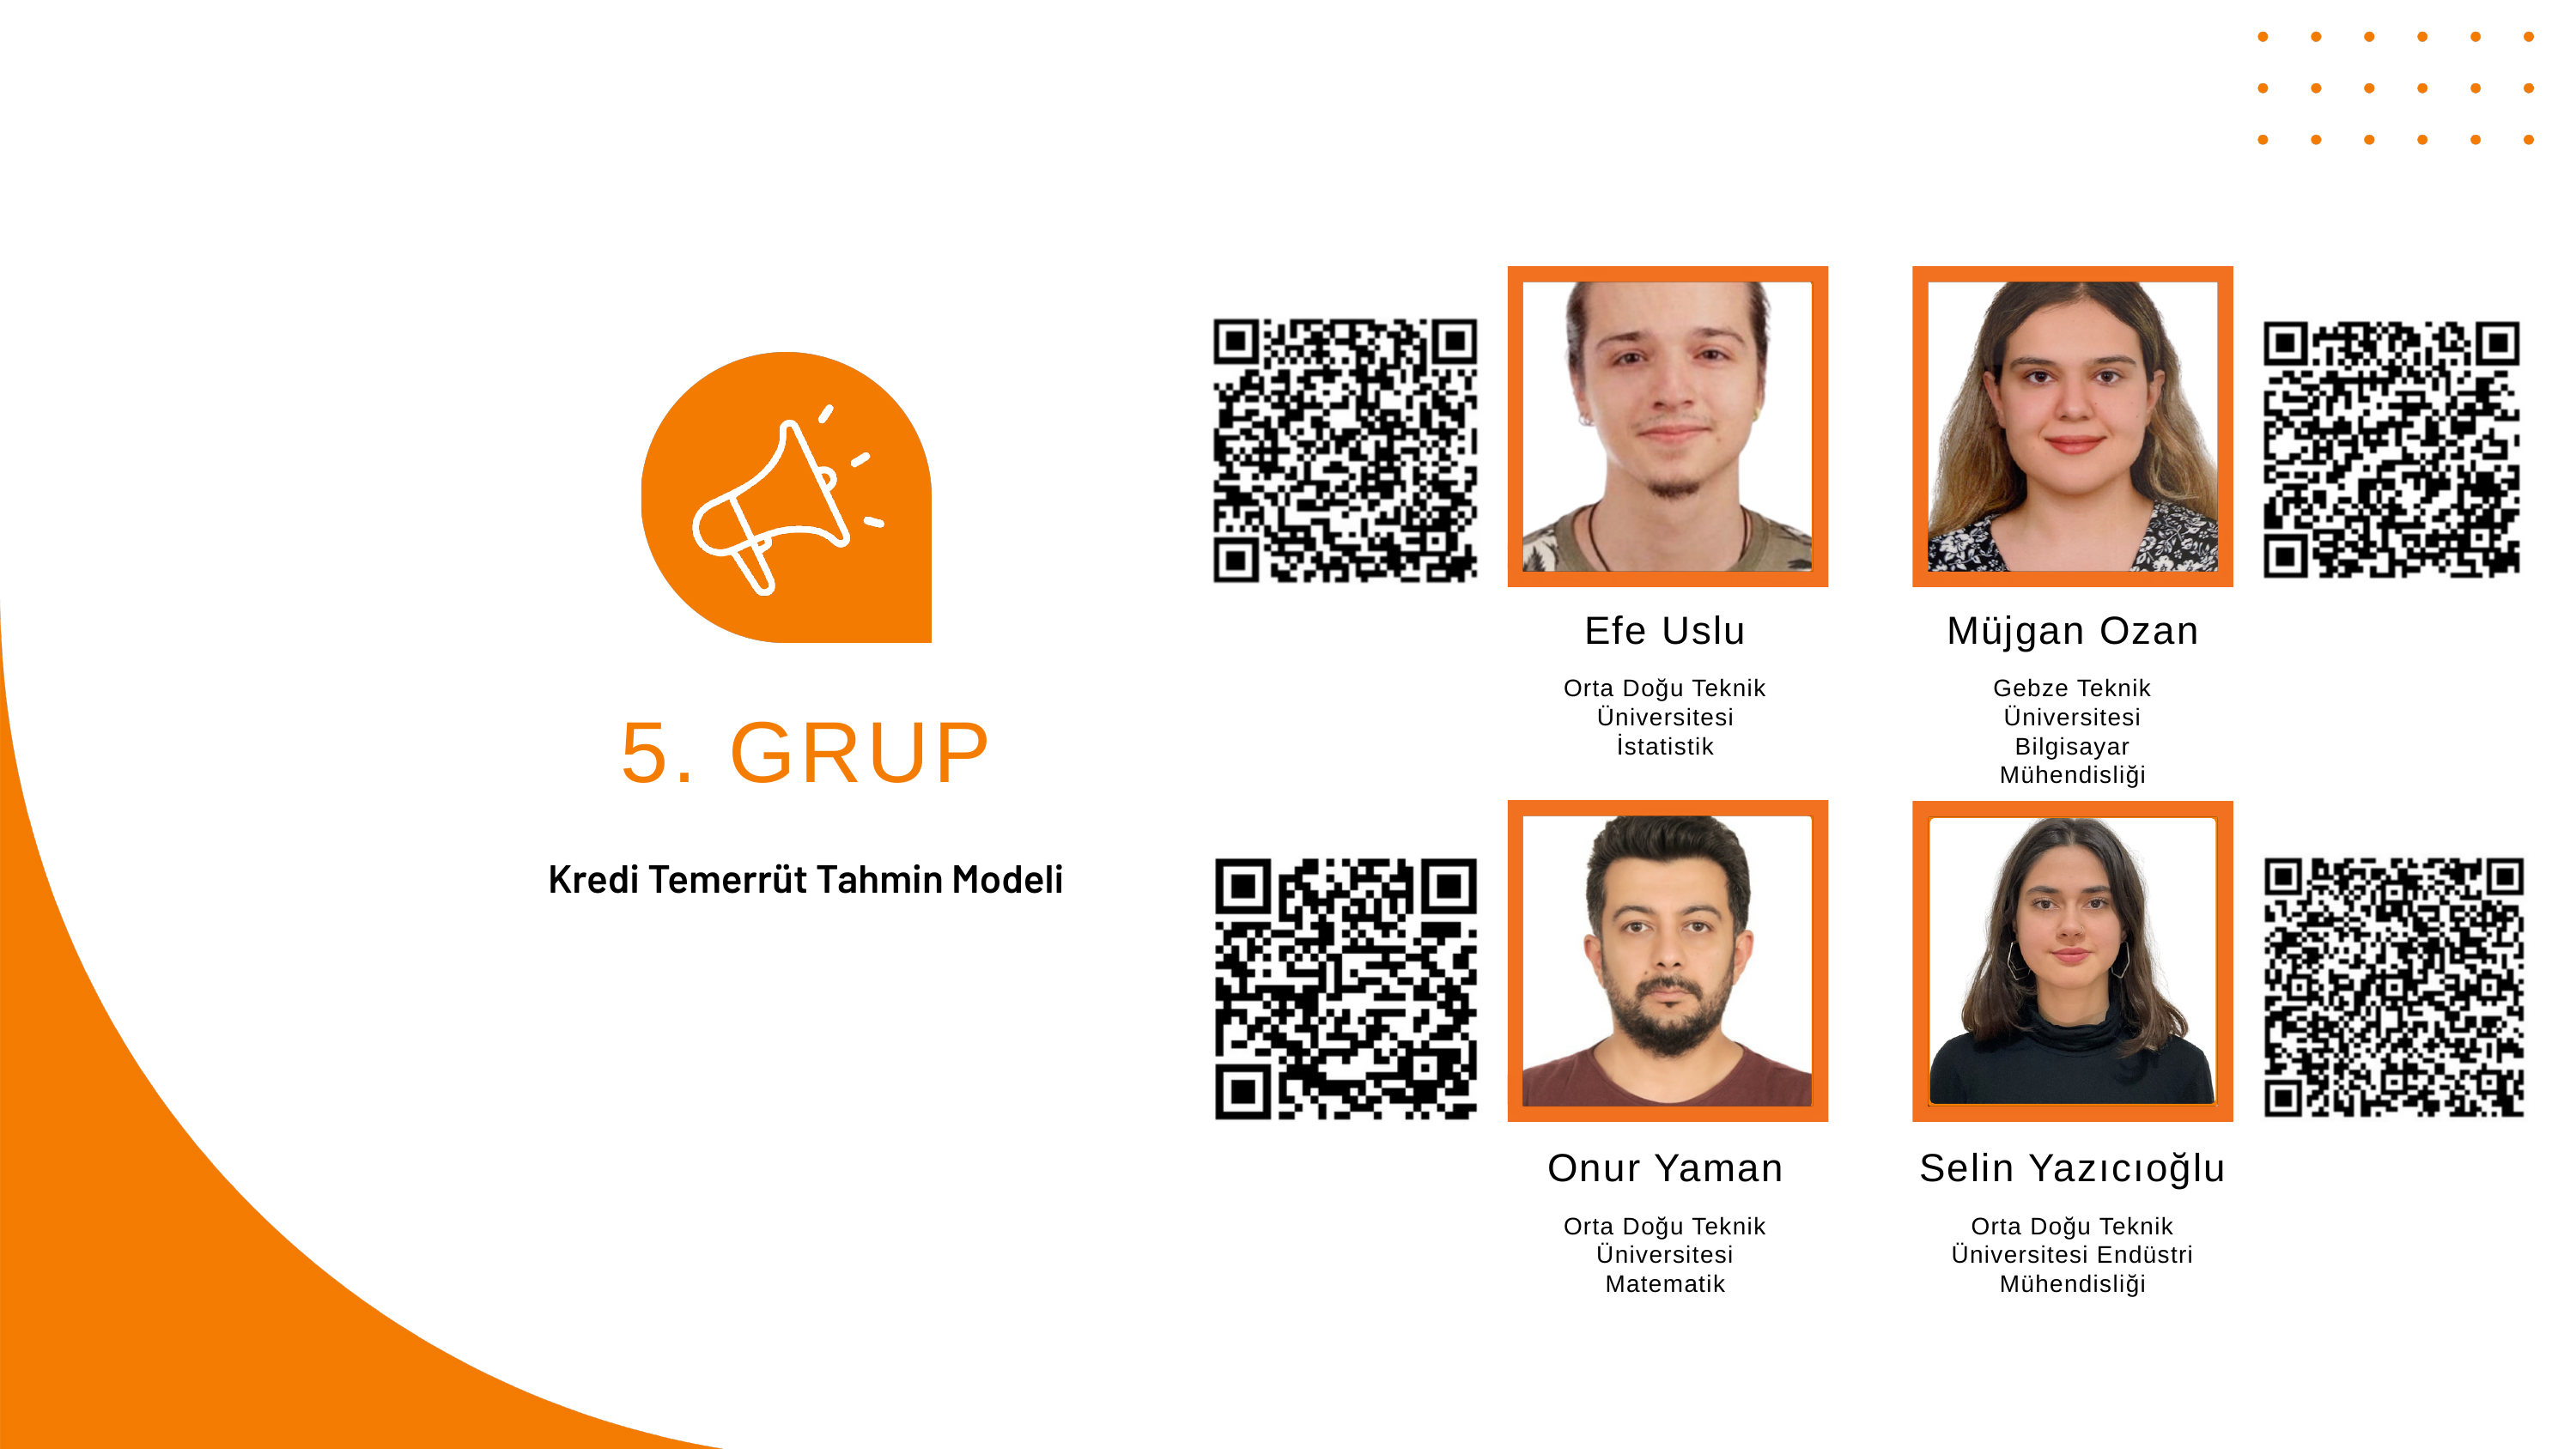

Efe Uslu
Müjgan Ozan
Orta Doğu Teknik Üniversitesi
İstatistik
Gebze Teknik Üniversitesi Bilgisayar Mühendisliği
5. GRUP

Kredi Temerrüt Tahmin Modeli

Onur Yaman
Selin Yazıcıoğlu
Orta Doğu Teknik Üniversitesi Matematik
Orta Doğu Teknik Üniversitesi Endüstri Mühendisliği